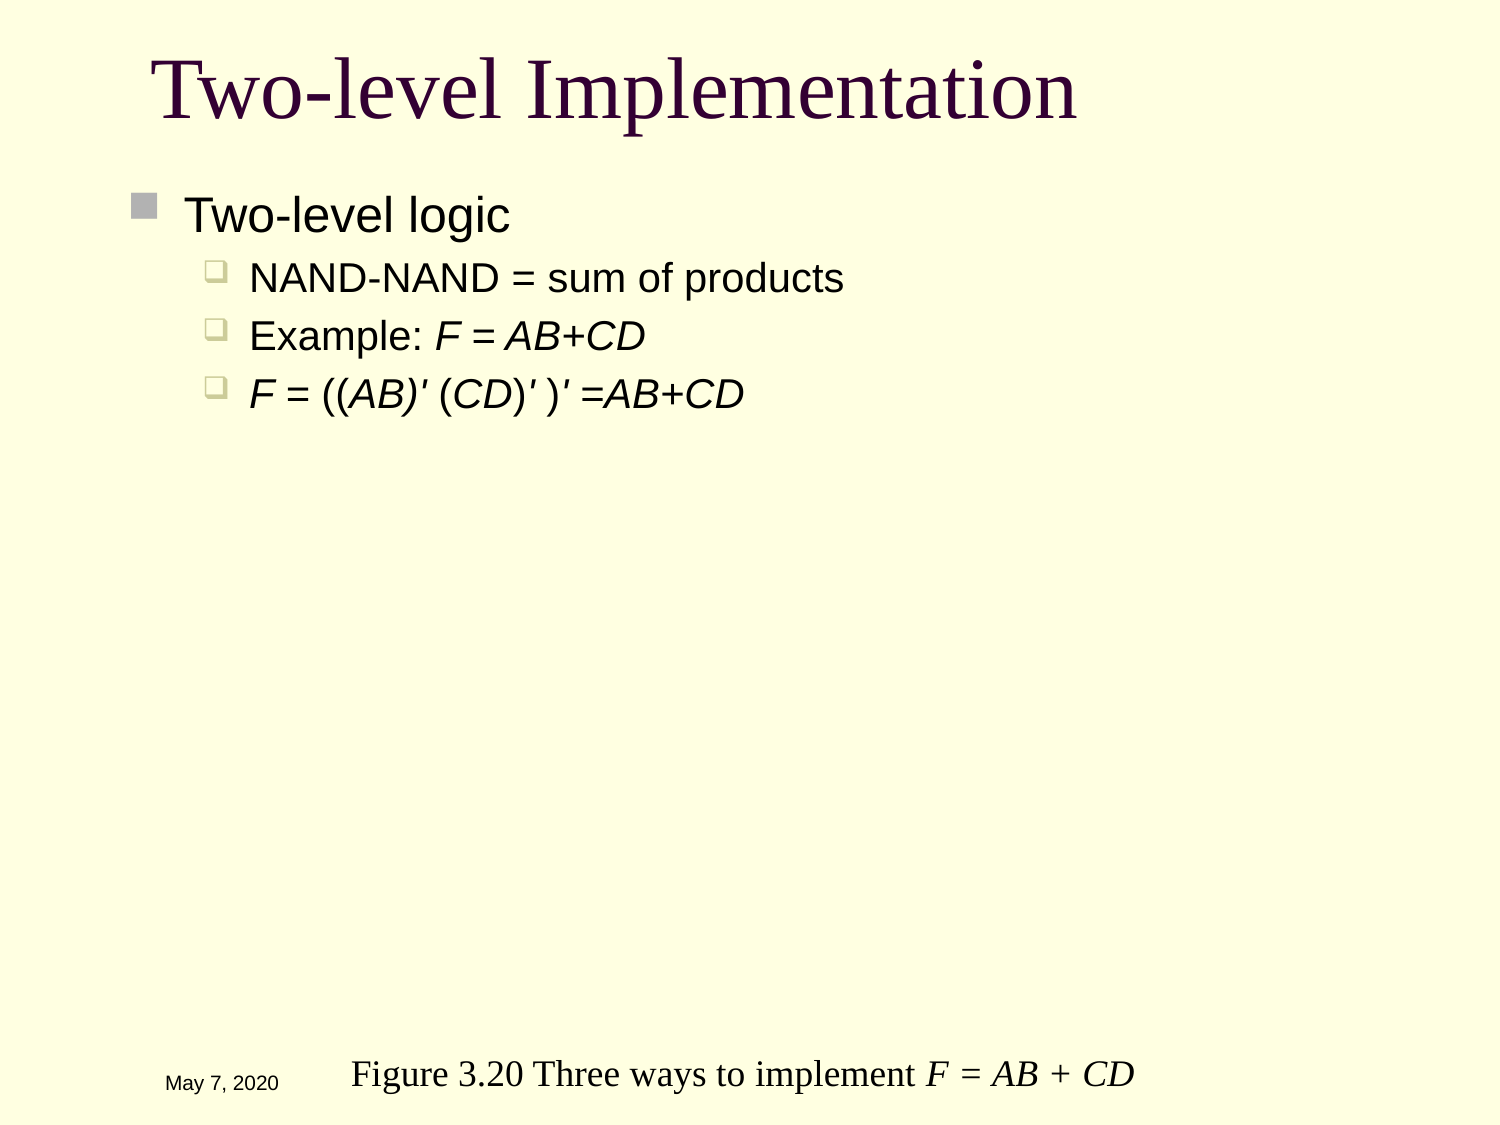

Two-level Implementation
Two-level logic
NAND-NAND = sum of products
Example: F = AB+CD
F = ((AB)' (CD)' )' =AB+CD

Figure 3.20 Three ways to implement F = AB + CD
May 7, 2020
31